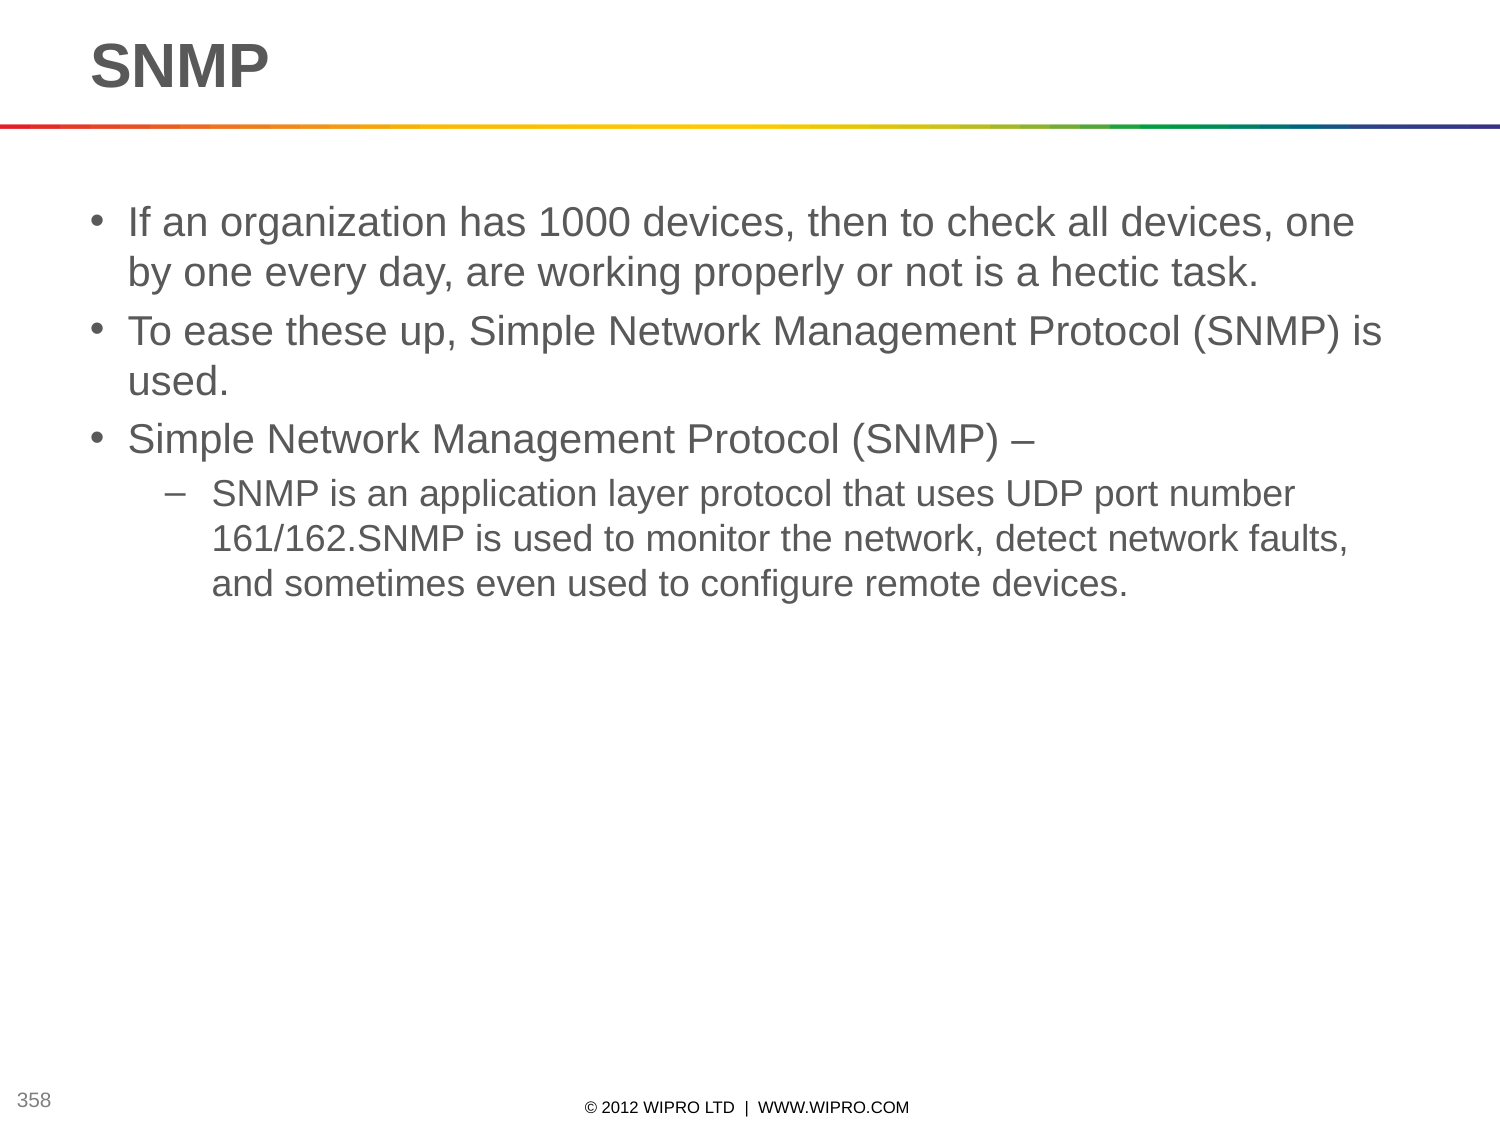

# SNMP
If an organization has 1000 devices, then to check all devices, one by one every day, are working properly or not is a hectic task.
To ease these up, Simple Network Management Protocol (SNMP) is used.
Simple Network Management Protocol (SNMP) –
SNMP is an application layer protocol that uses UDP port number 161/162.SNMP is used to monitor the network, detect network faults, and sometimes even used to configure remote devices.